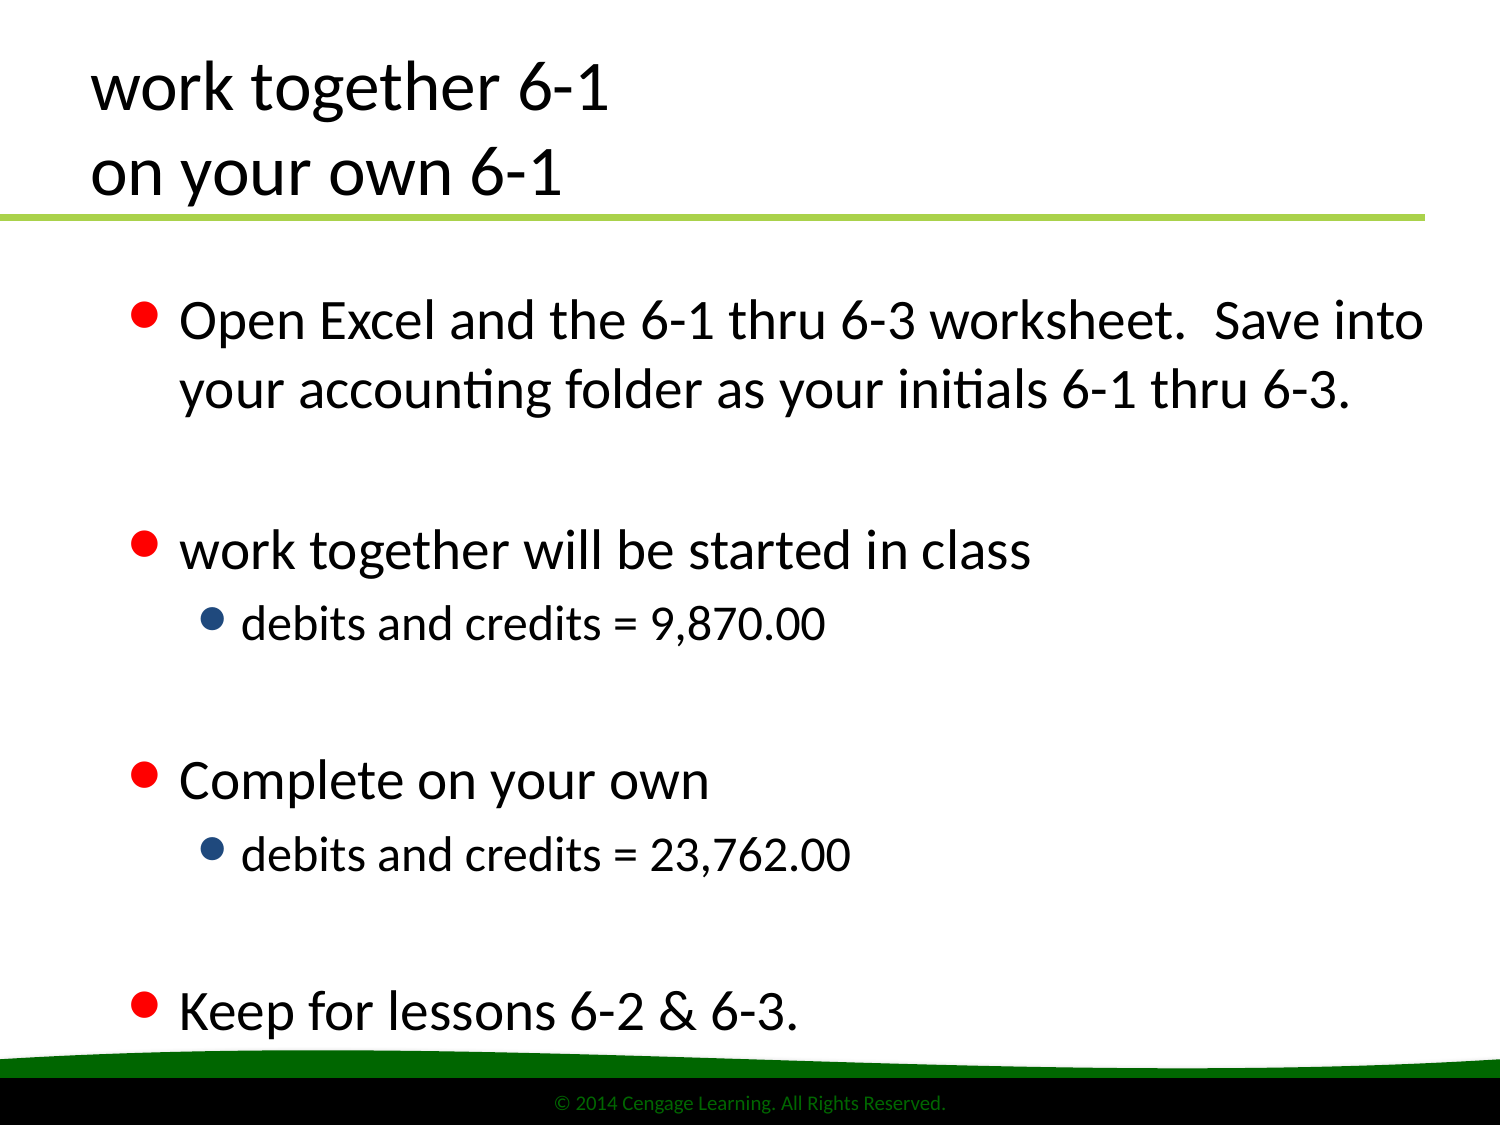

# work together 6-1 on your own 6-1
Open Excel and the 6-1 thru 6-3 worksheet.  Save into your accounting folder as your initials 6-1 thru 6-3.

work together will be started in class
debits and credits = 9,870.00

Complete on your own
debits and credits = 23,762.00

Keep for lessons 6-2 & 6-3.